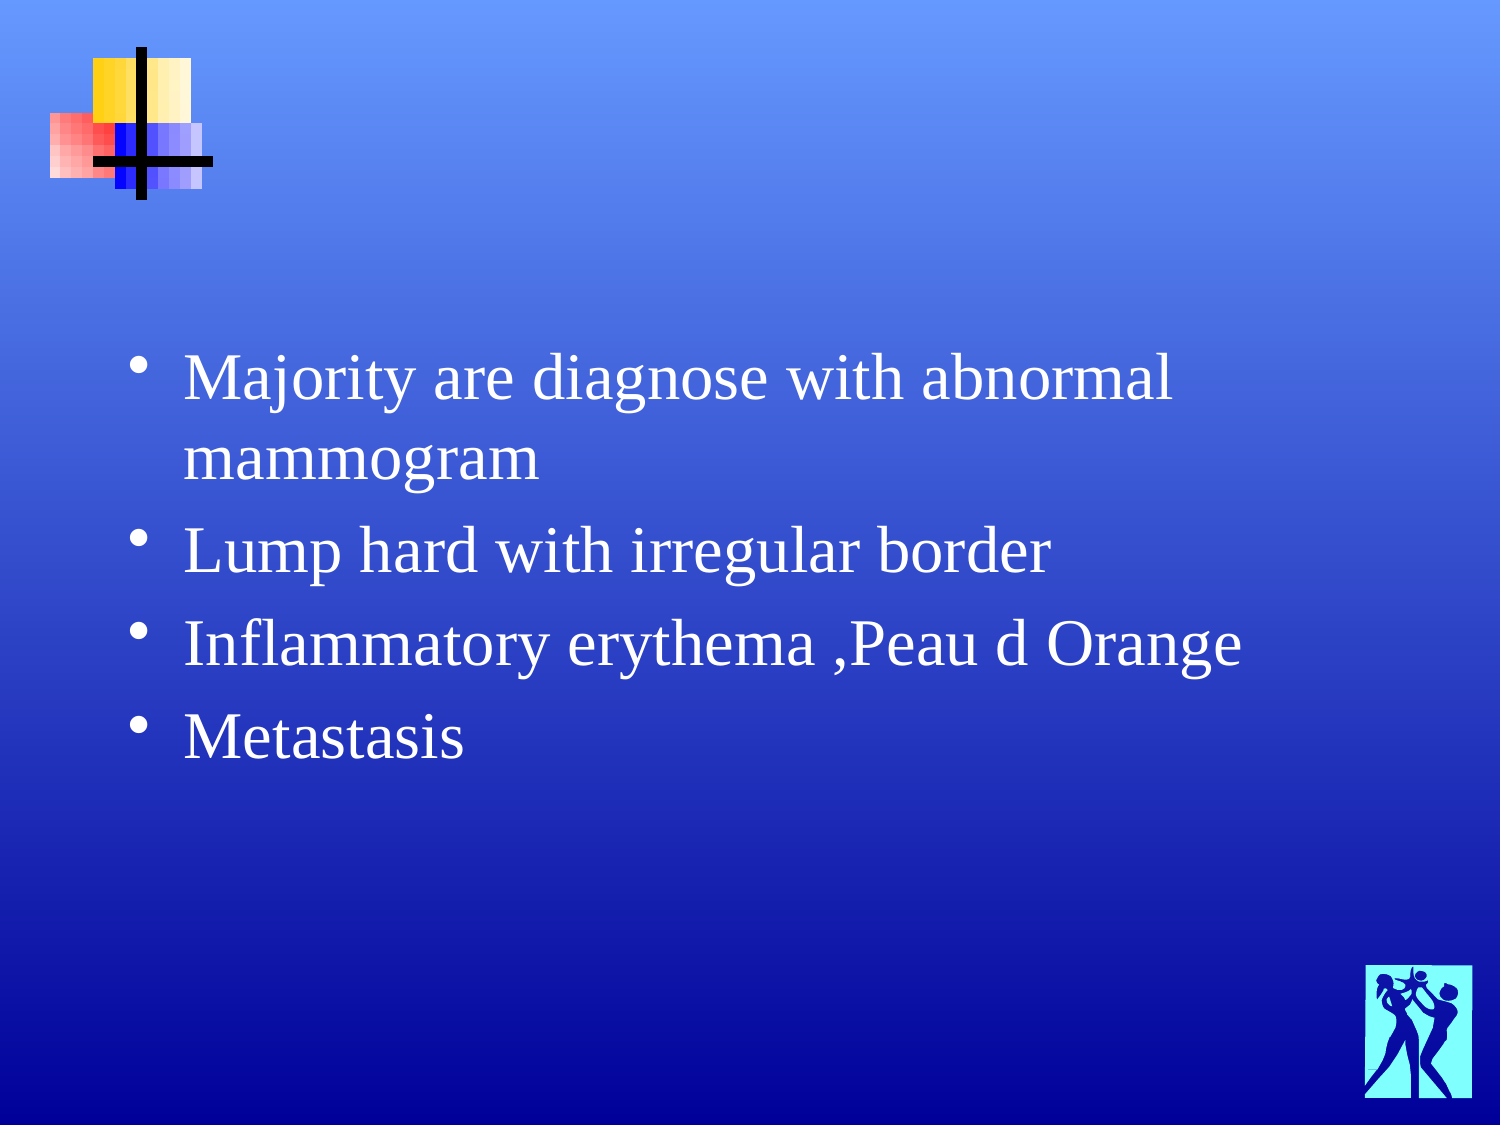

#
Majority are diagnose with abnormal mammogram
Lump hard with irregular border
Inflammatory erythema ,Peau d Orange
Metastasis